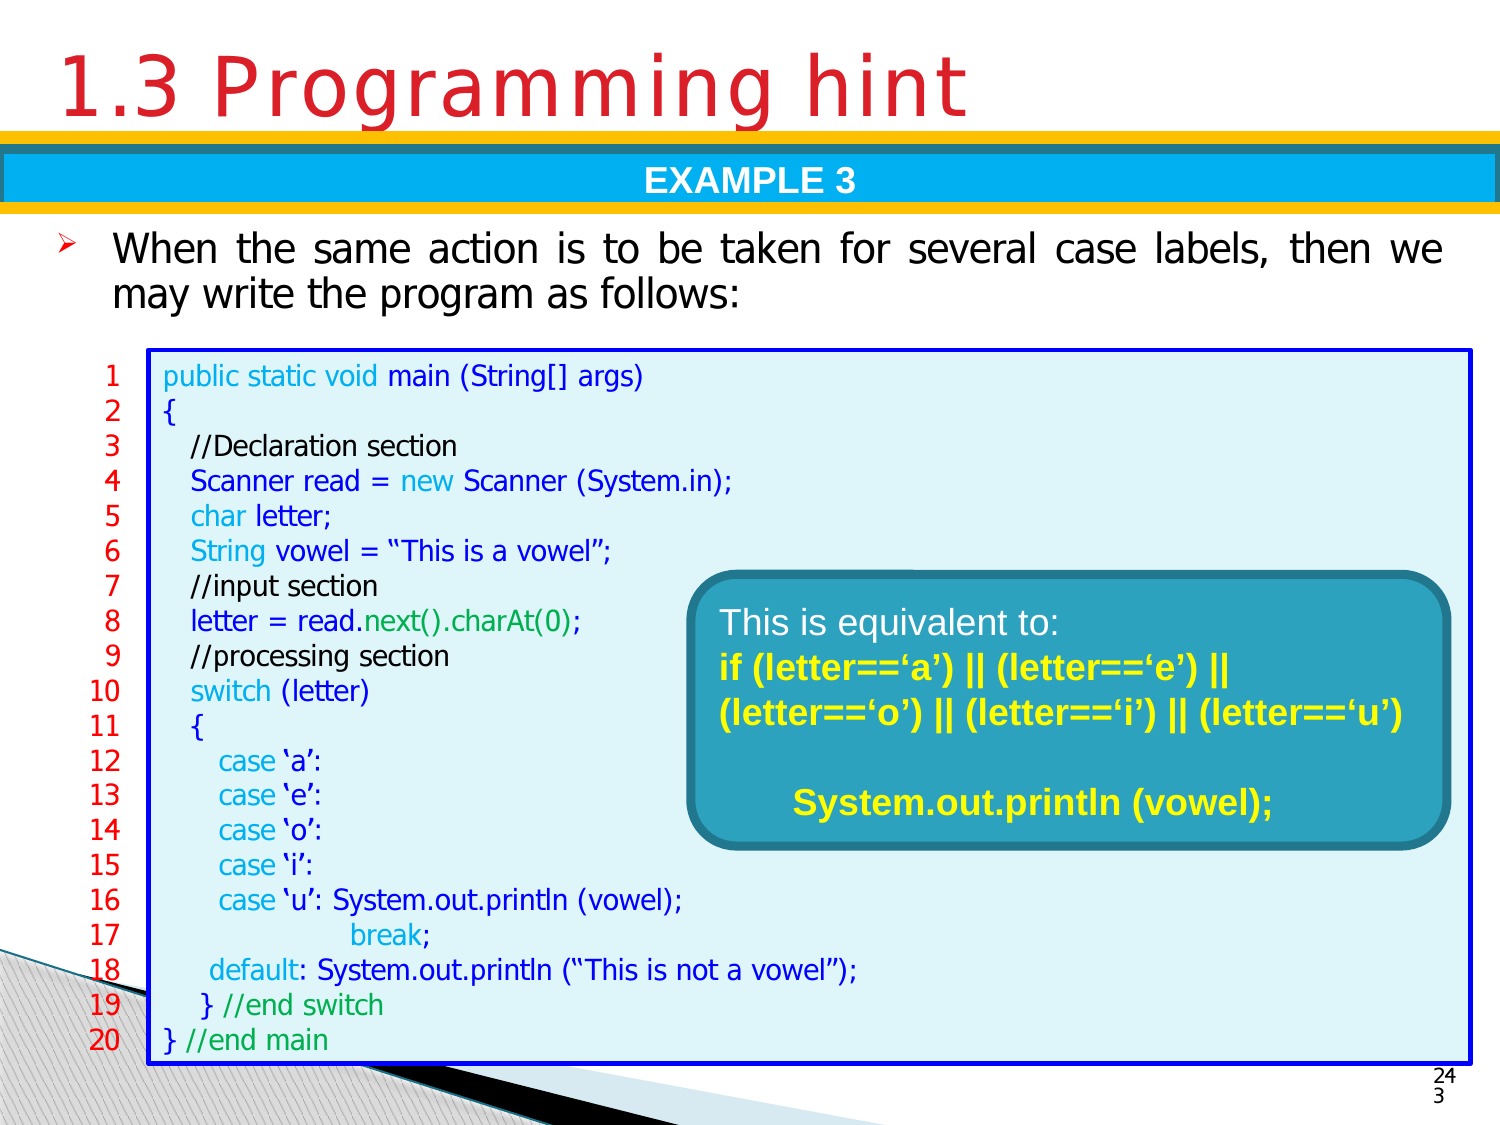

# 1.3 Programming hint
EXAMPLE 3
When the same action is to be taken for several case labels, then we may write the program as follows:
1
2
3
4
5
6
7
8
9
10
11
12
13
14
15
16
17
18
19
20
public static void main (String[] args)
{
   //Declaration section
   Scanner read = new Scanner (System.in);
   char letter;
   String vowel = “This is a vowel”;
   //input section
   letter = read.next().charAt(0);
   //processing section
   switch (letter)
   {
      case ‘a’:
      case ‘e’:
      case ‘o’:
      case ‘i’:
      case ‘u’: System.out.println (vowel);
	    break;
     default: System.out.println (“This is not a vowel”);
    } //end switch
} //end main
This is equivalent to:
if (letter==‘a’) || (letter==‘e’) || (letter==‘o’) || (letter==‘i’) || (letter==‘u’)
       System.out.println (vowel);
243